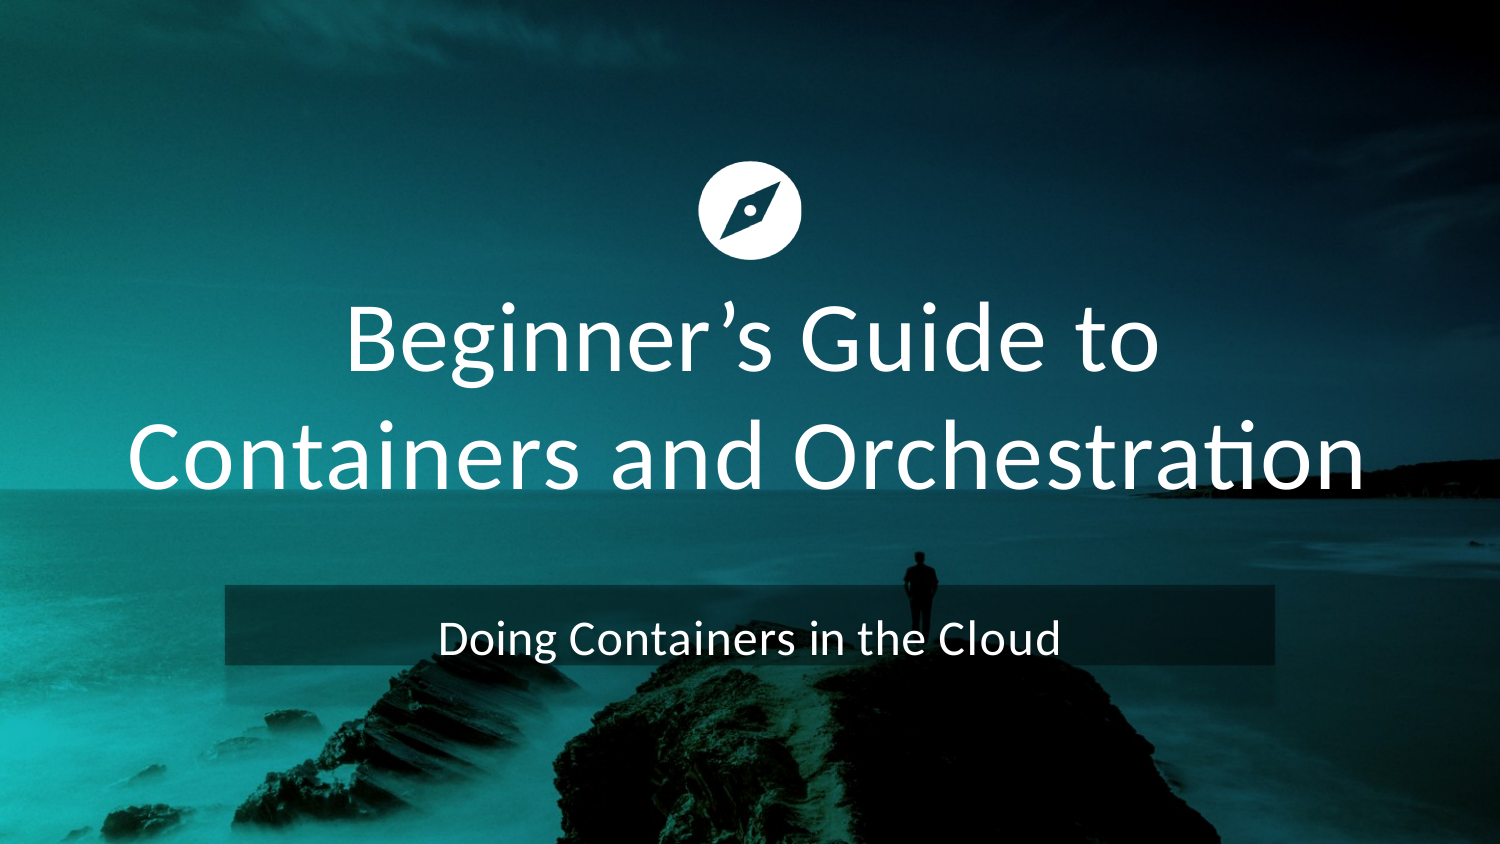

# Beginner’s Guide to  Containers and Orchestration

Doing Containers in the Cloud

Beginner’s Guide to Containers and  Orchestration